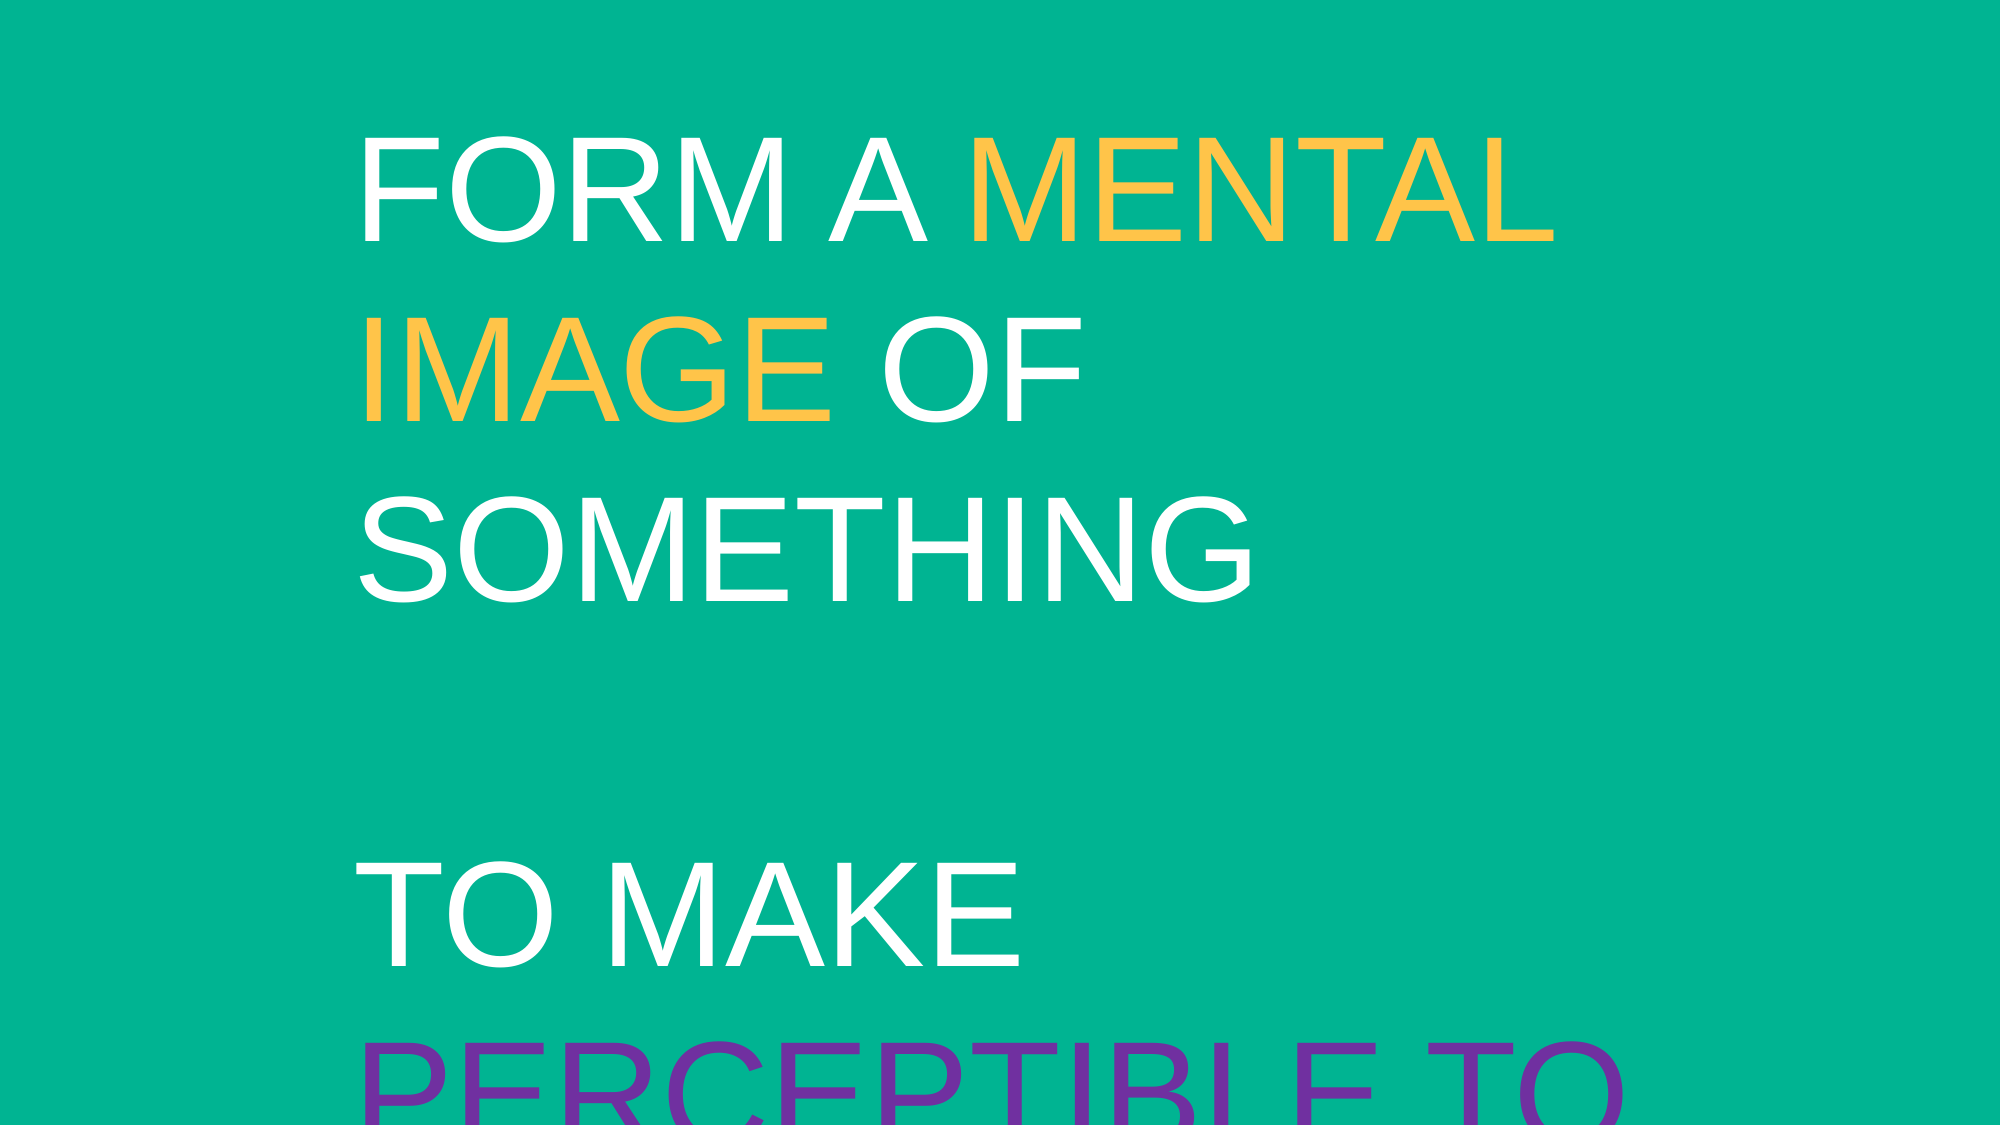

form a mental image of something
O0  00 000  000  000
to make perceptible to the mind